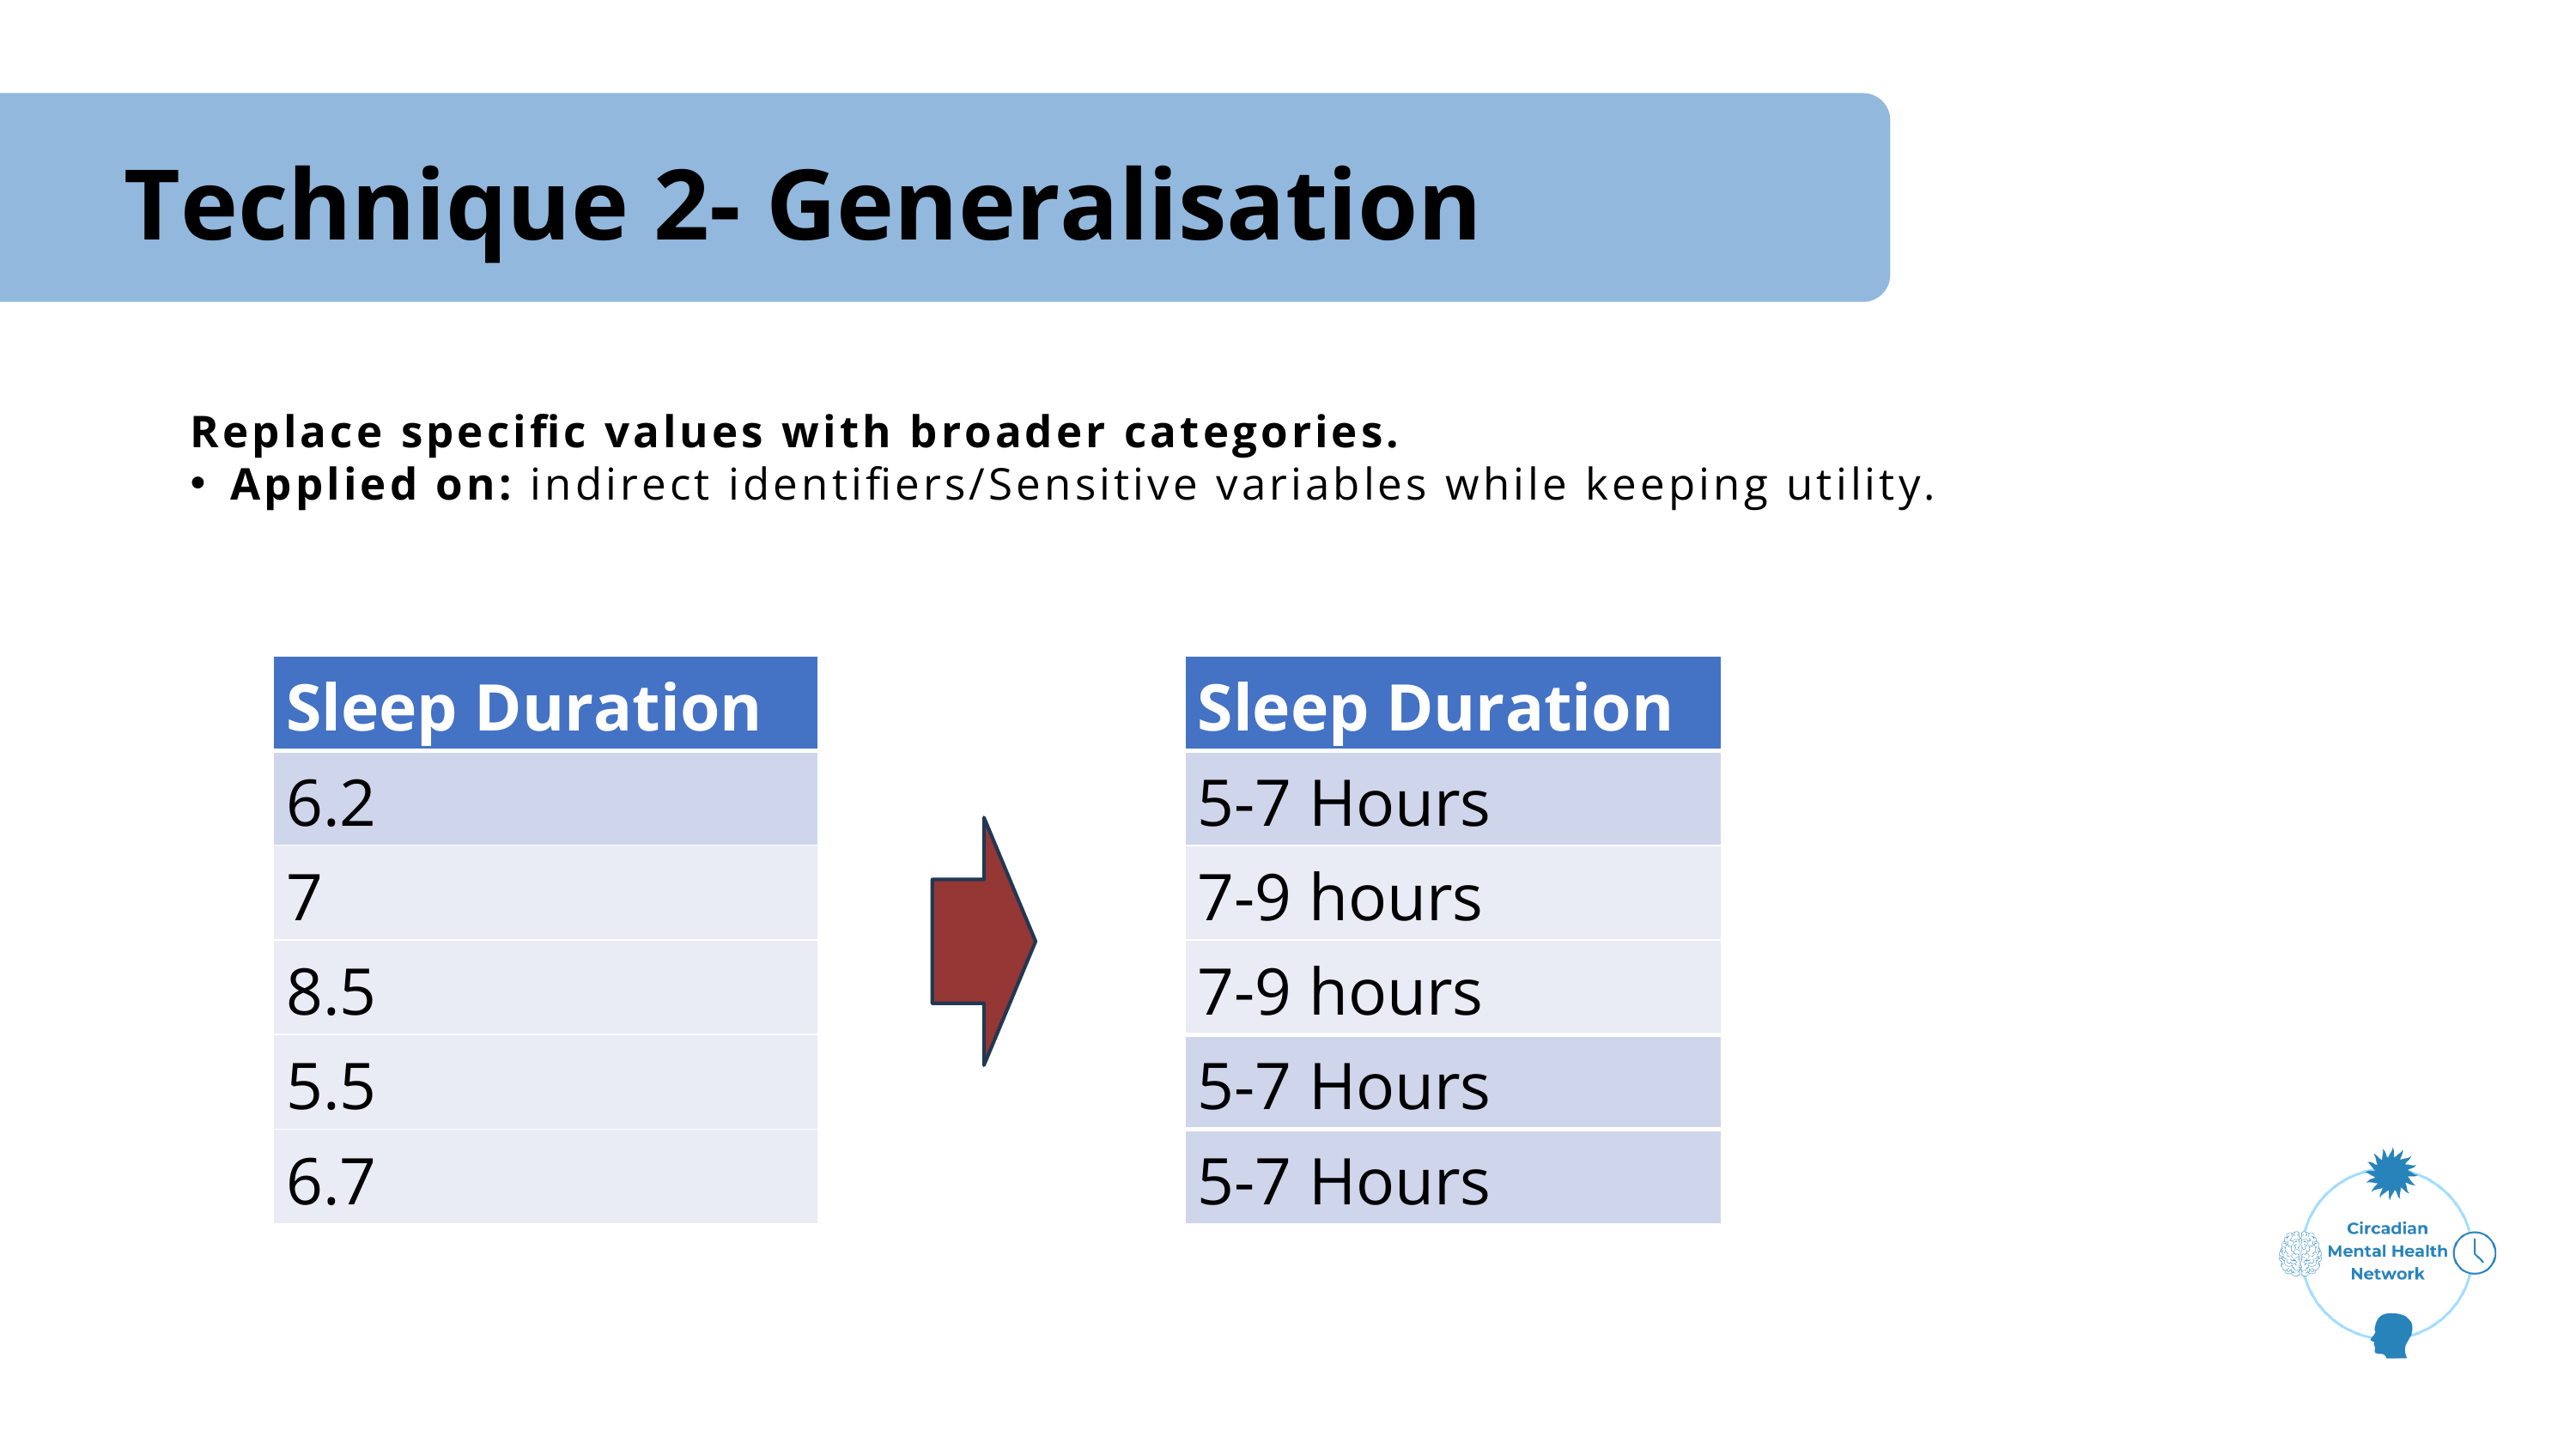

Technique 2- Generalisation
Replace specific values with broader categories.
Applied on: indirect identifiers/Sensitive variables while keeping utility.
| Sleep Duration |
| --- |
| 6.2 |
| 7 |
| 8.5 |
| 5.5 |
| 6.7 |
| Sleep Duration |
| --- |
| 5-7 Hours |
| 7-9 hours |
| 7-9 hours |
| 5-7 Hours |
| 5-7 Hours |